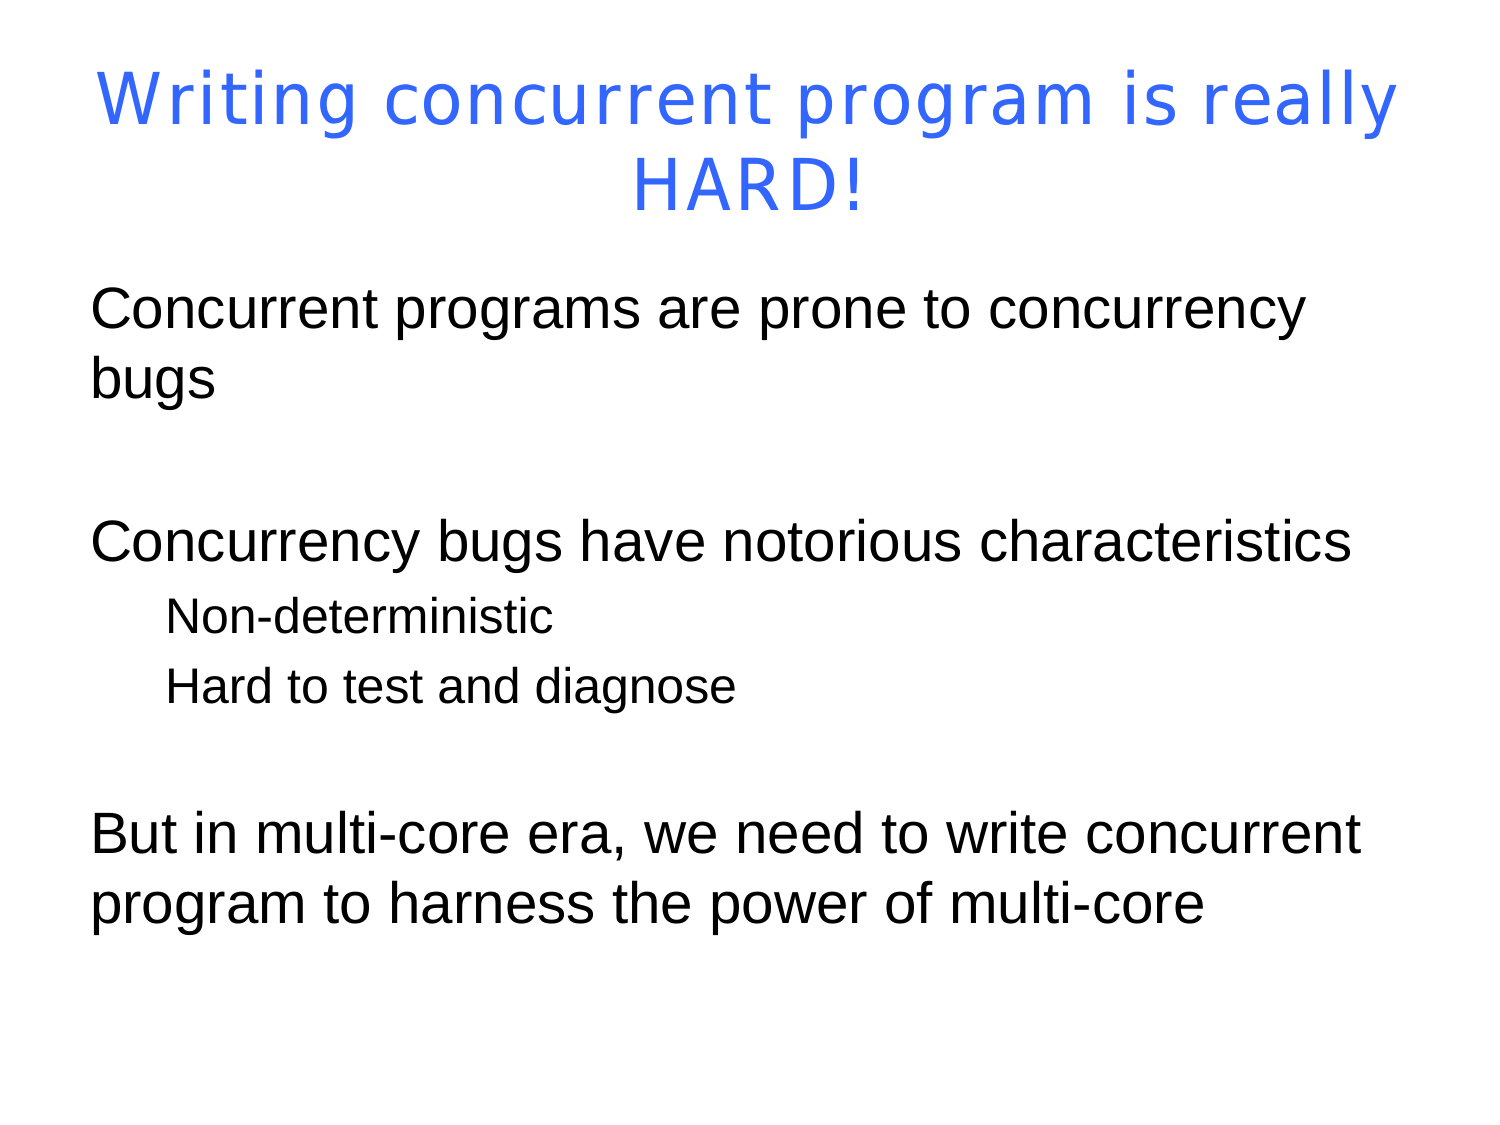

# Writing concurrent program is really HARD!
Concurrent programs are prone to concurrency bugs

Concurrency bugs have notorious characteristics
Non-deterministic
Hard to test and diagnose

But in multi-core era, we need to write concurrent program to harness the power of multi-core